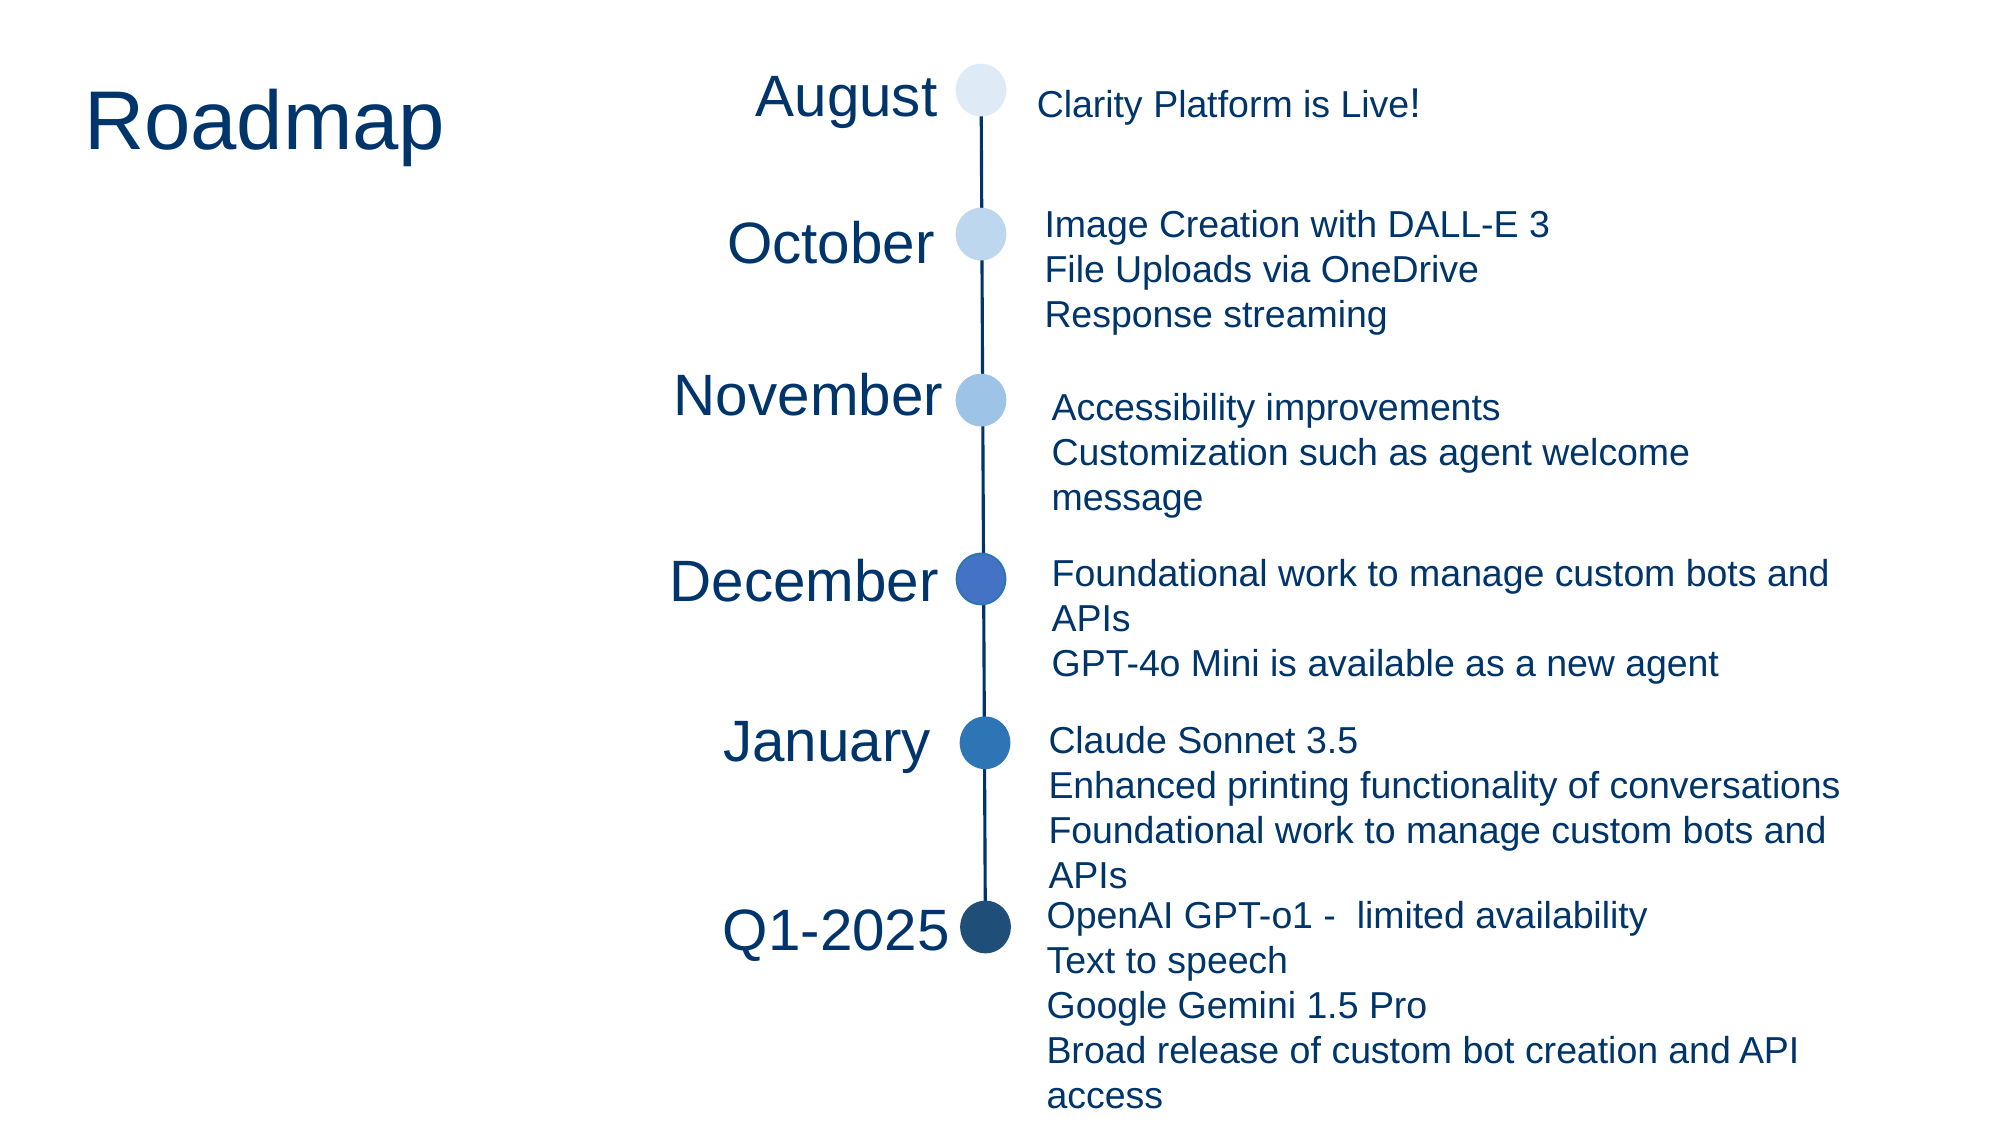

August

Clarity Platform is Live!
Roadmap
Image Creation with DALL-E 3
File Uploads via OneDrive
Response streaming
October

November

Accessibility improvements
Customization such as agent welcome message
December
Foundational work to manage custom bots and APIs
GPT-4o Mini is available as a new agent

January
Claude Sonnet 3.5
Enhanced printing functionality of conversations
Foundational work to manage custom bots and APIs

Q1-2025
OpenAI GPT-o1 -  limited availability
Text to speech
Google Gemini 1.5 Pro
Broad release of custom bot creation and API access